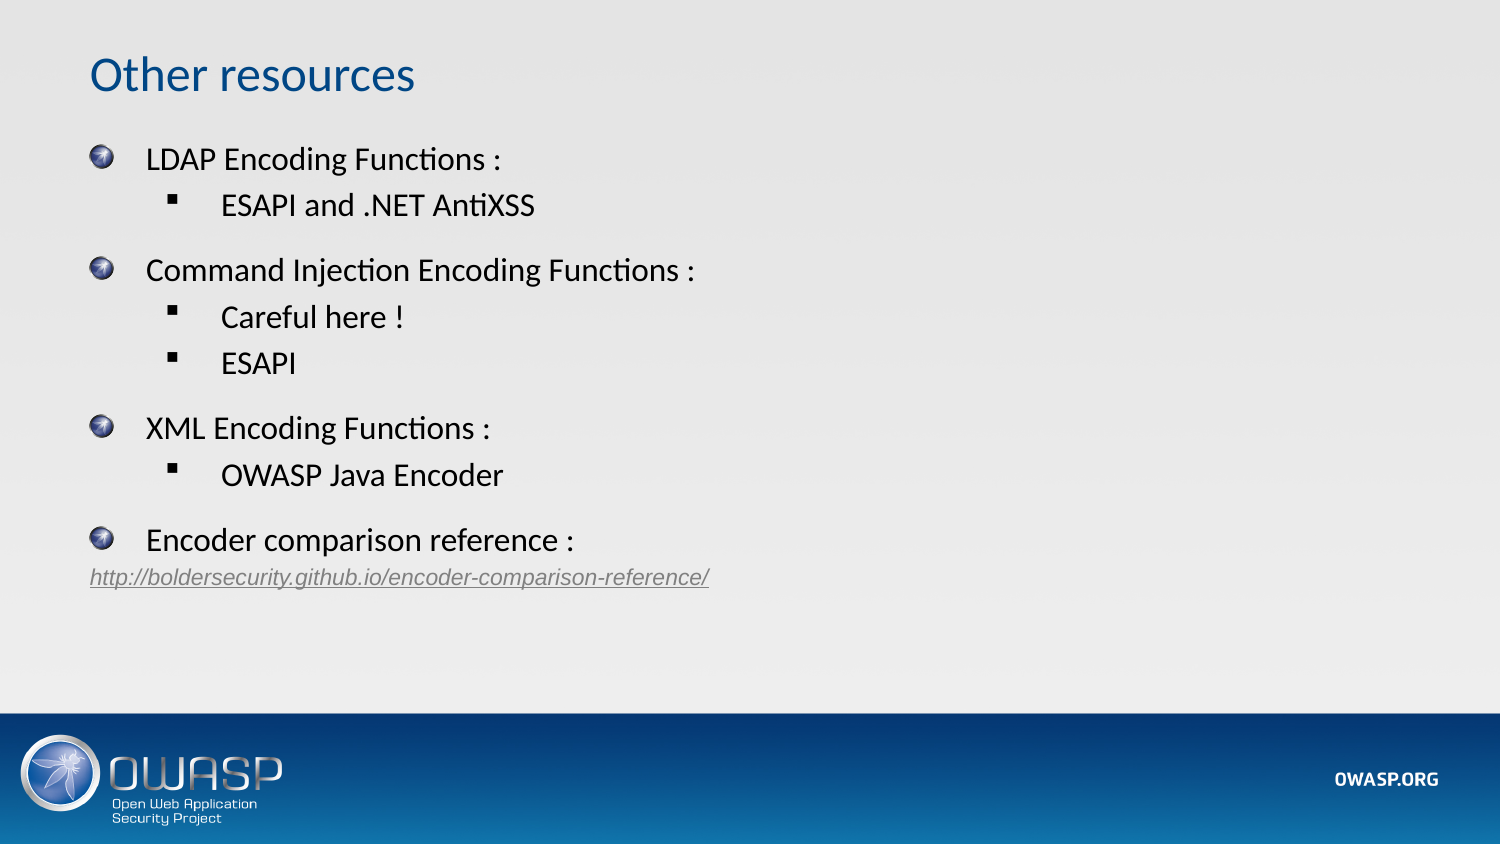

Other resources
LDAP Encoding Functions :
ESAPI and .NET AntiXSS
Command Injection Encoding Functions :
Careful here !
ESAPI
XML Encoding Functions :
OWASP Java Encoder
Encoder comparison reference :
http://boldersecurity.github.io/encoder-comparison-reference/